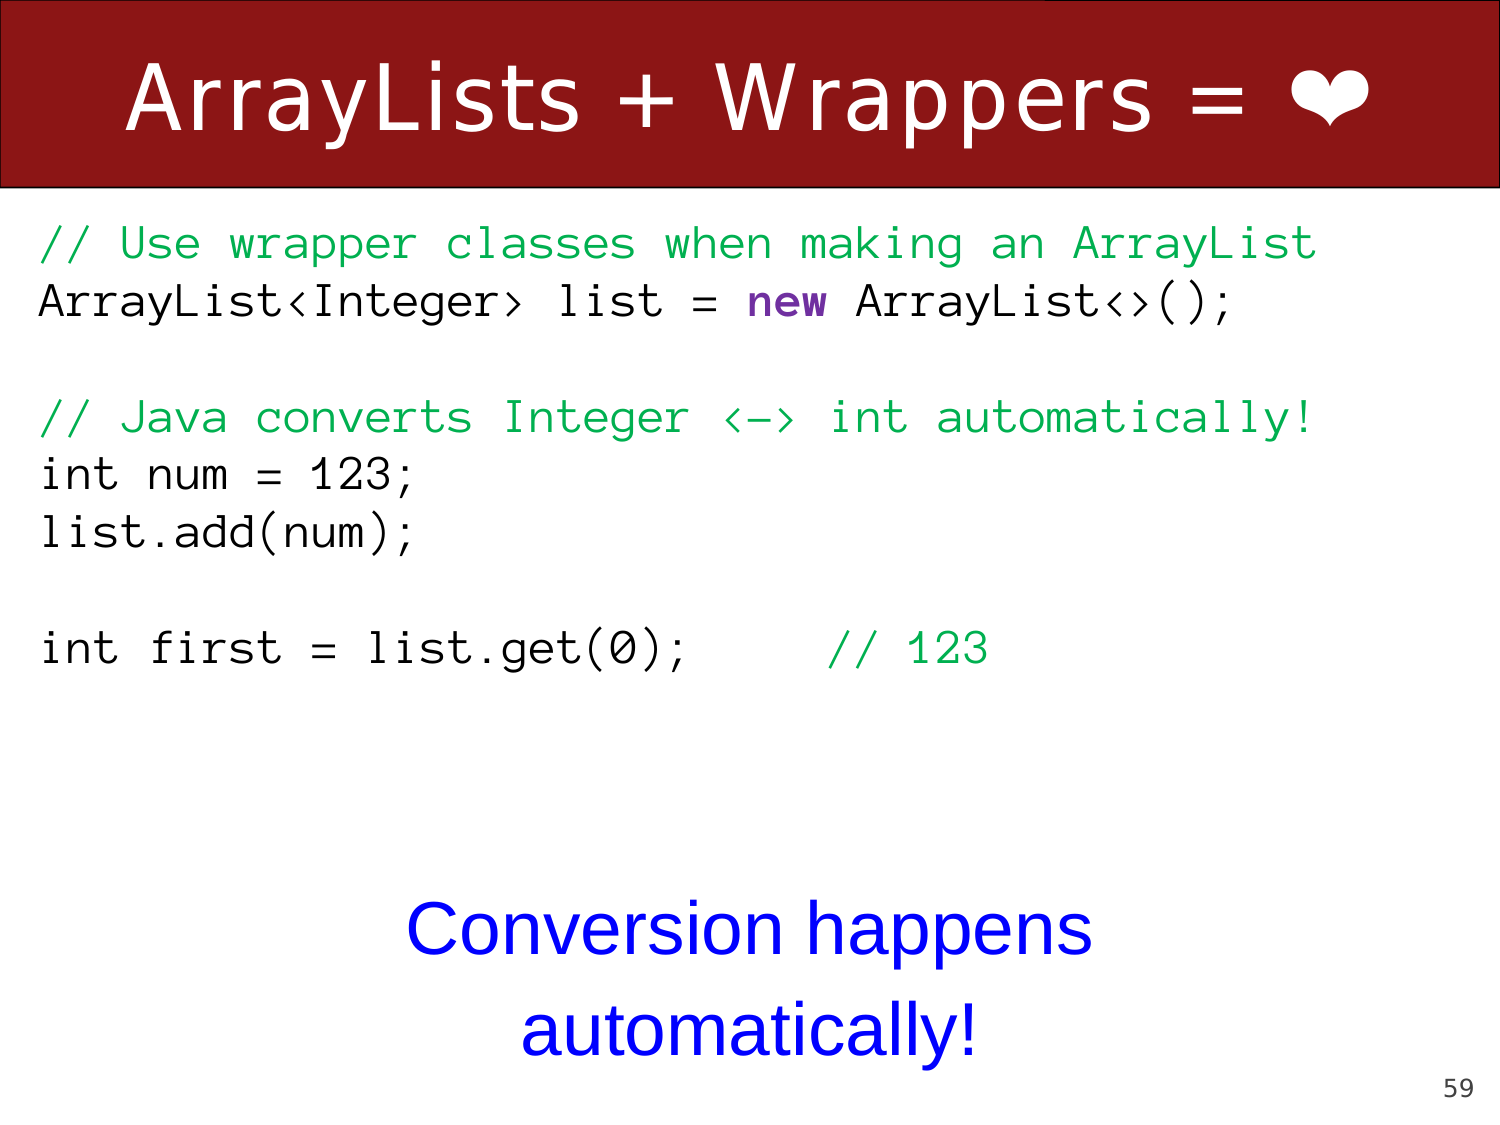

# ArrayLists + Wrappers = ❤️️
// Use wrapper classes when making an ArrayList
ArrayList<Integer> list = new ArrayList<>();

// Java converts Integer <-> int automatically!
int num = 123;
list.add(num);

int first = list.get(0);	// 123
Conversion happens automatically!